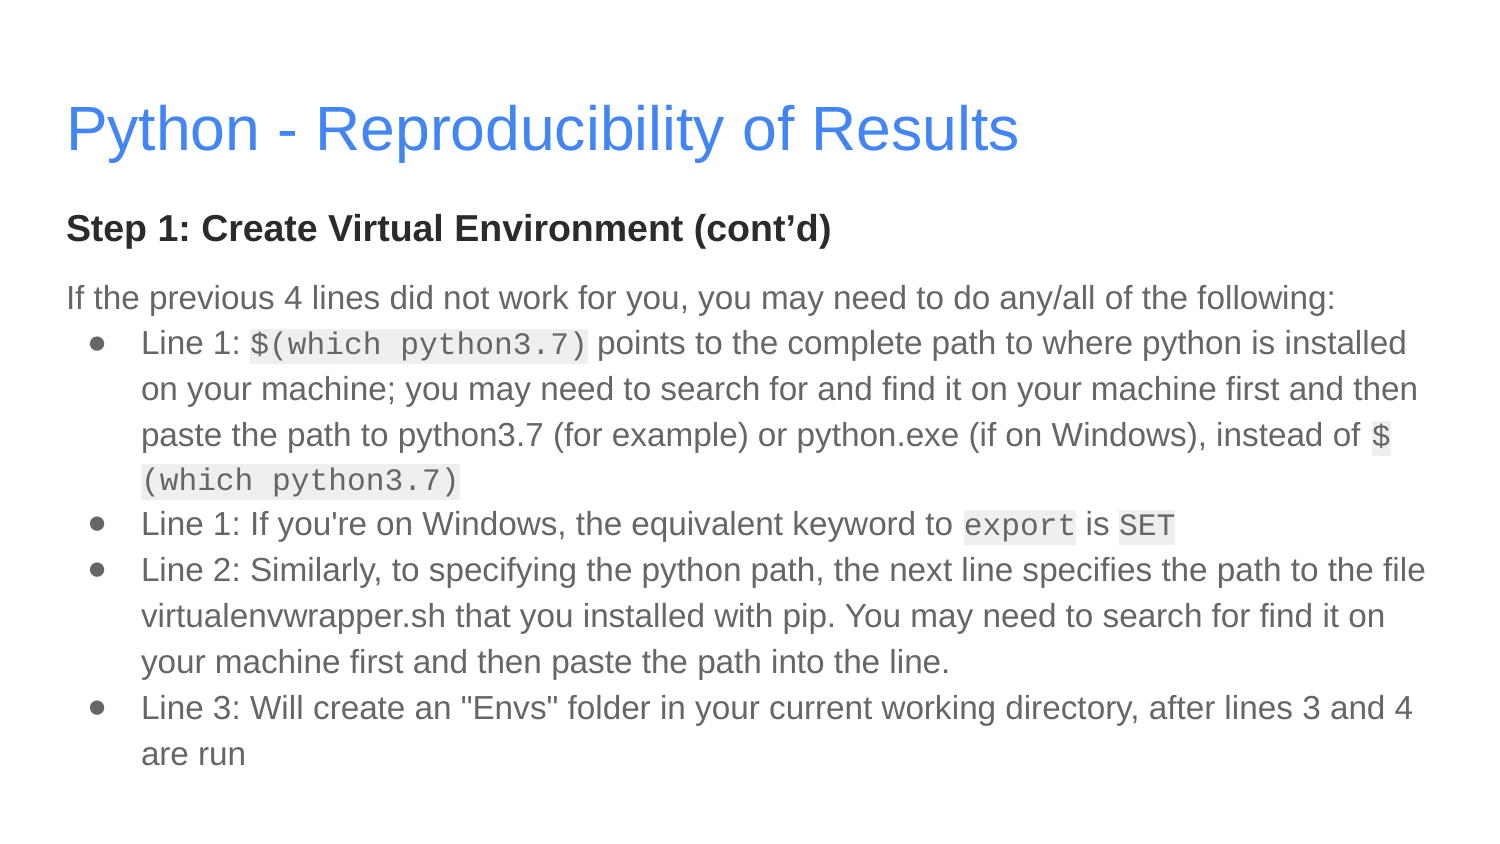

# Python - Reproducibility of Results
Step 1: Create Virtual Environment (cont’d)
If the previous 4 lines did not work for you, you may need to do any/all of the following:
Line 1: $(which python3.7) points to the complete path to where python is installed on your machine; you may need to search for and find it on your machine first and then paste the path to python3.7 (for example) or python.exe (if on Windows), instead of $(which python3.7)
Line 1: If you're on Windows, the equivalent keyword to export is SET
Line 2: Similarly, to specifying the python path, the next line specifies the path to the file virtualenvwrapper.sh that you installed with pip. You may need to search for find it on your machine first and then paste the path into the line.
Line 3: Will create an "Envs" folder in your current working directory, after lines 3 and 4 are run